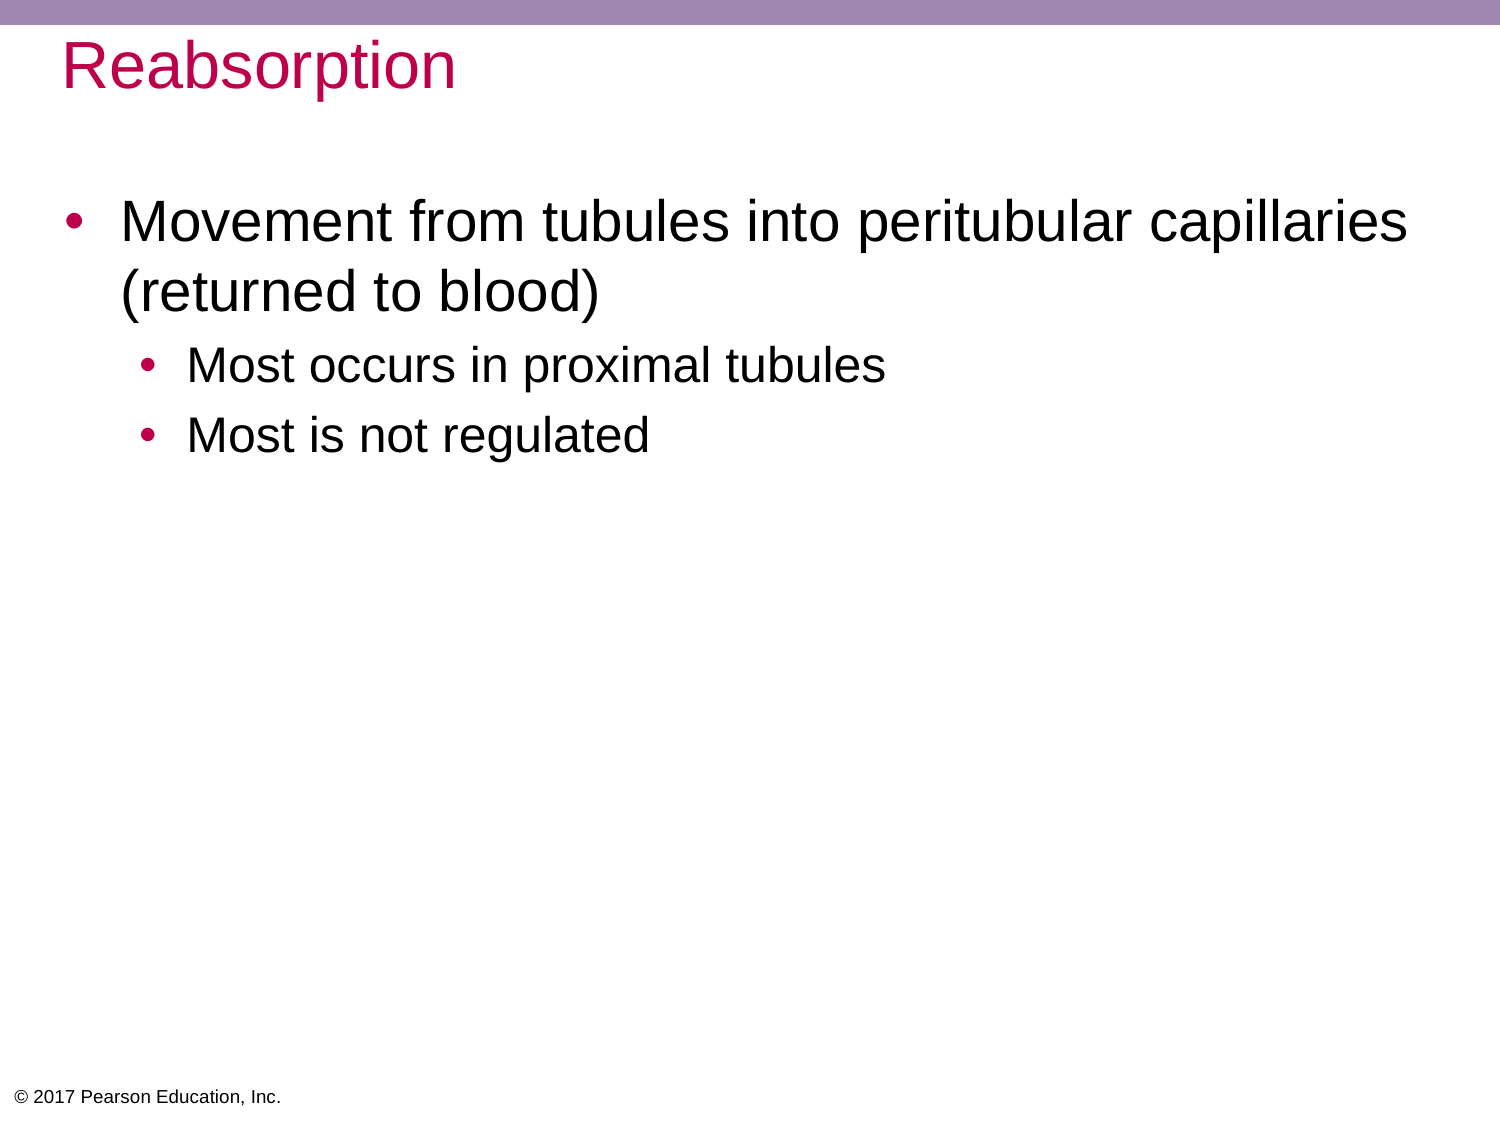

# Reabsorption
Movement from tubules into peritubular capillaries (returned to blood)
Most occurs in proximal tubules
Most is not regulated